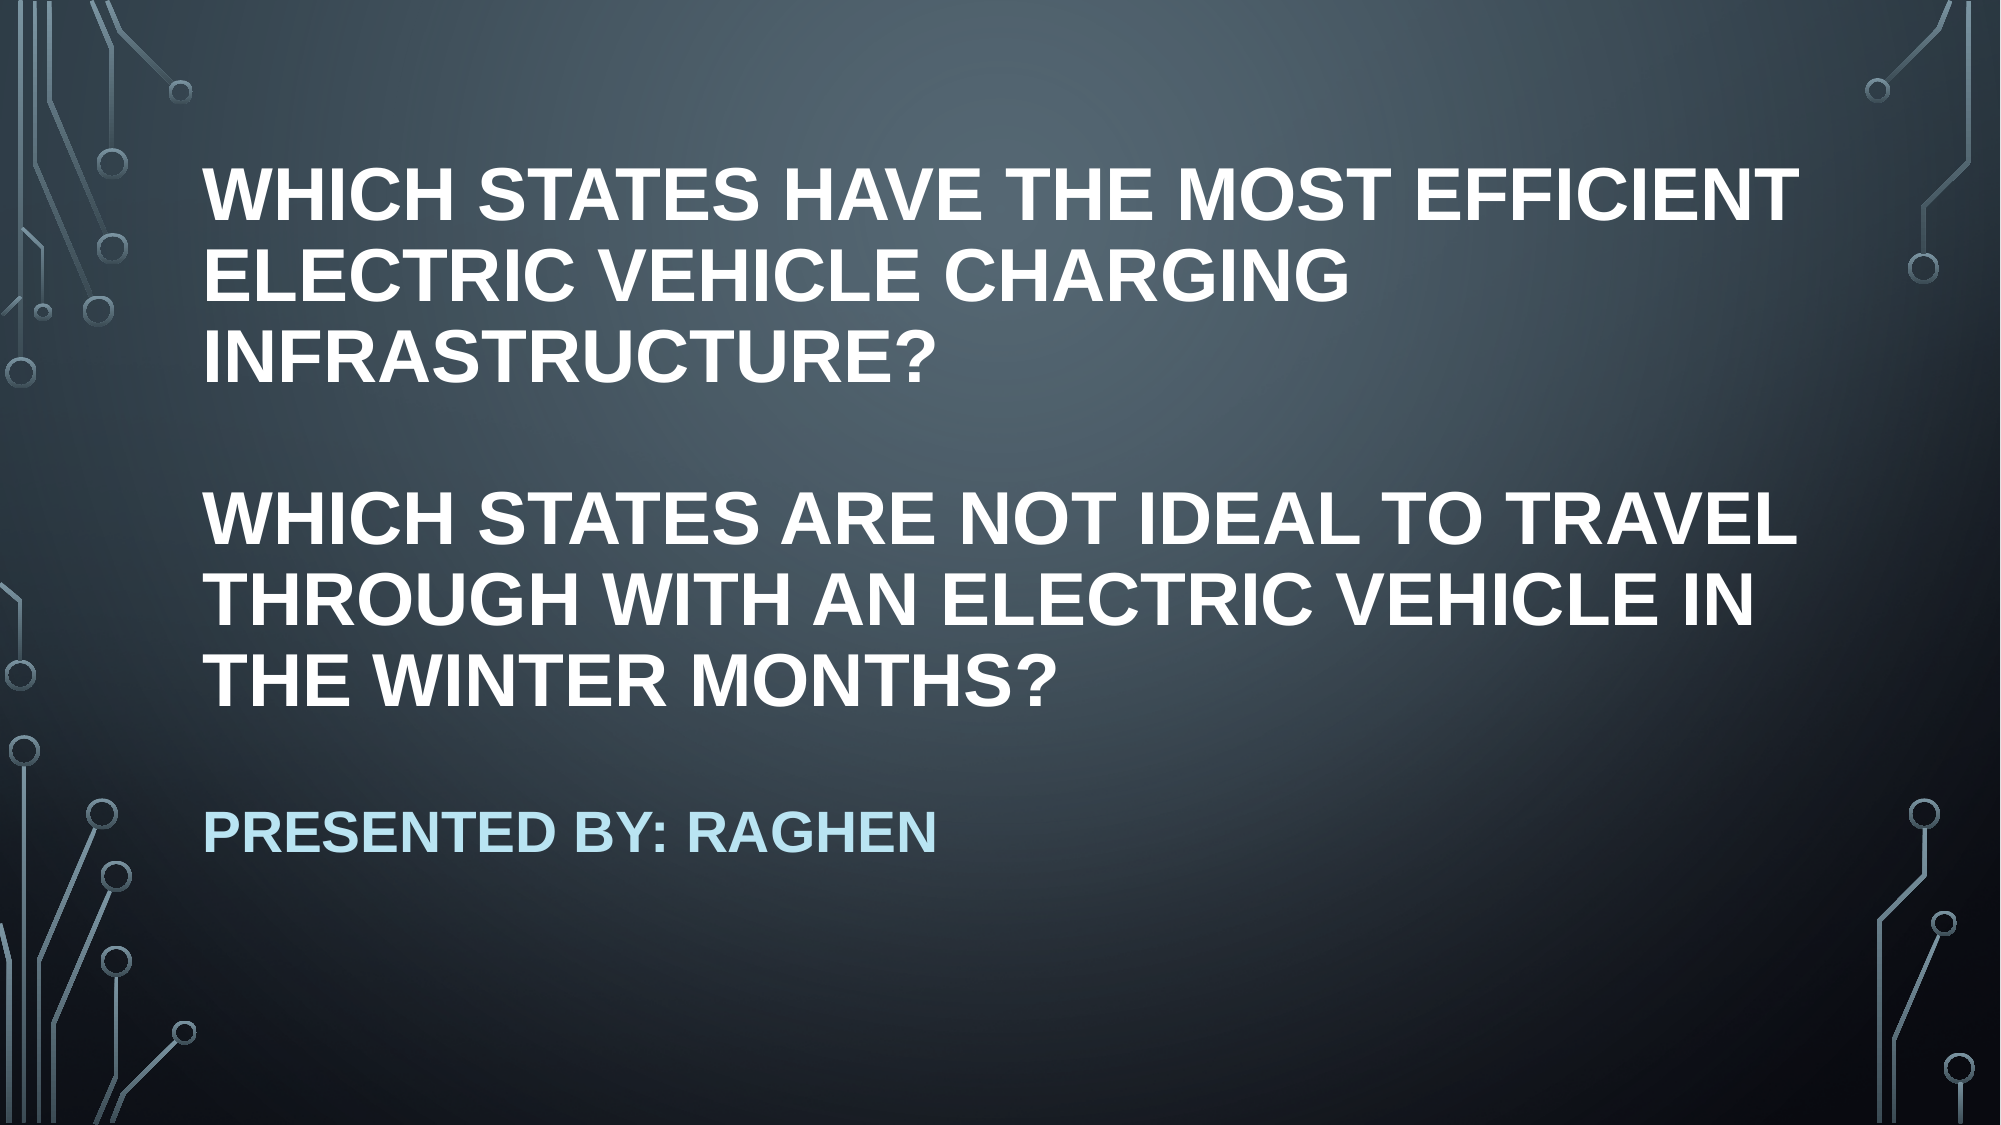

# WHICH STATES HAVE THE MOST EFFICIENT ELECTRIC VEHICLE CHARGING INFRASTRUCTURE? WHICH STATES ARE NOT IDEAL TO TRAVEL THROUGH WITH AN ELECTRIC VEHICLE IN THE WINTER MONTHS?
PRESENTED BY: RAGHEN